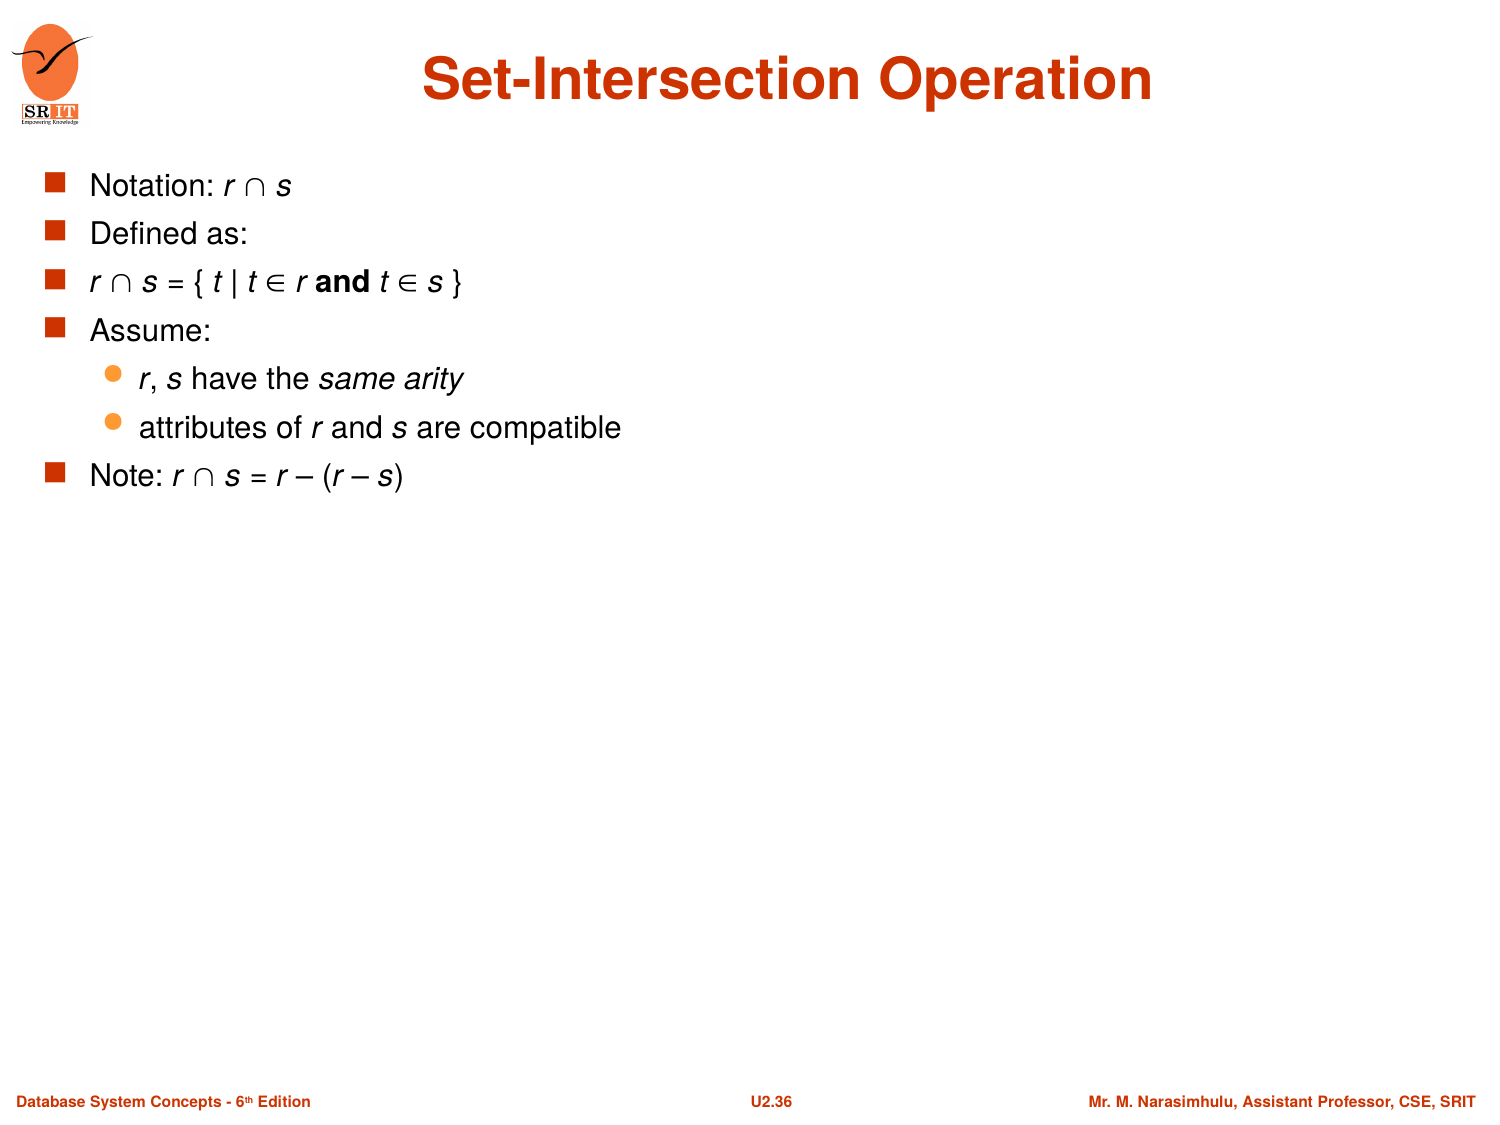

# Set-Intersection Operation
Notation: r ∩ s
Defined as:
r ∩ s = { t | t ∈ r and t ∈ s }
Assume:
r, s have the same arity
attributes of r and s are compatible
Note: r ∩ s = r – (r – s)